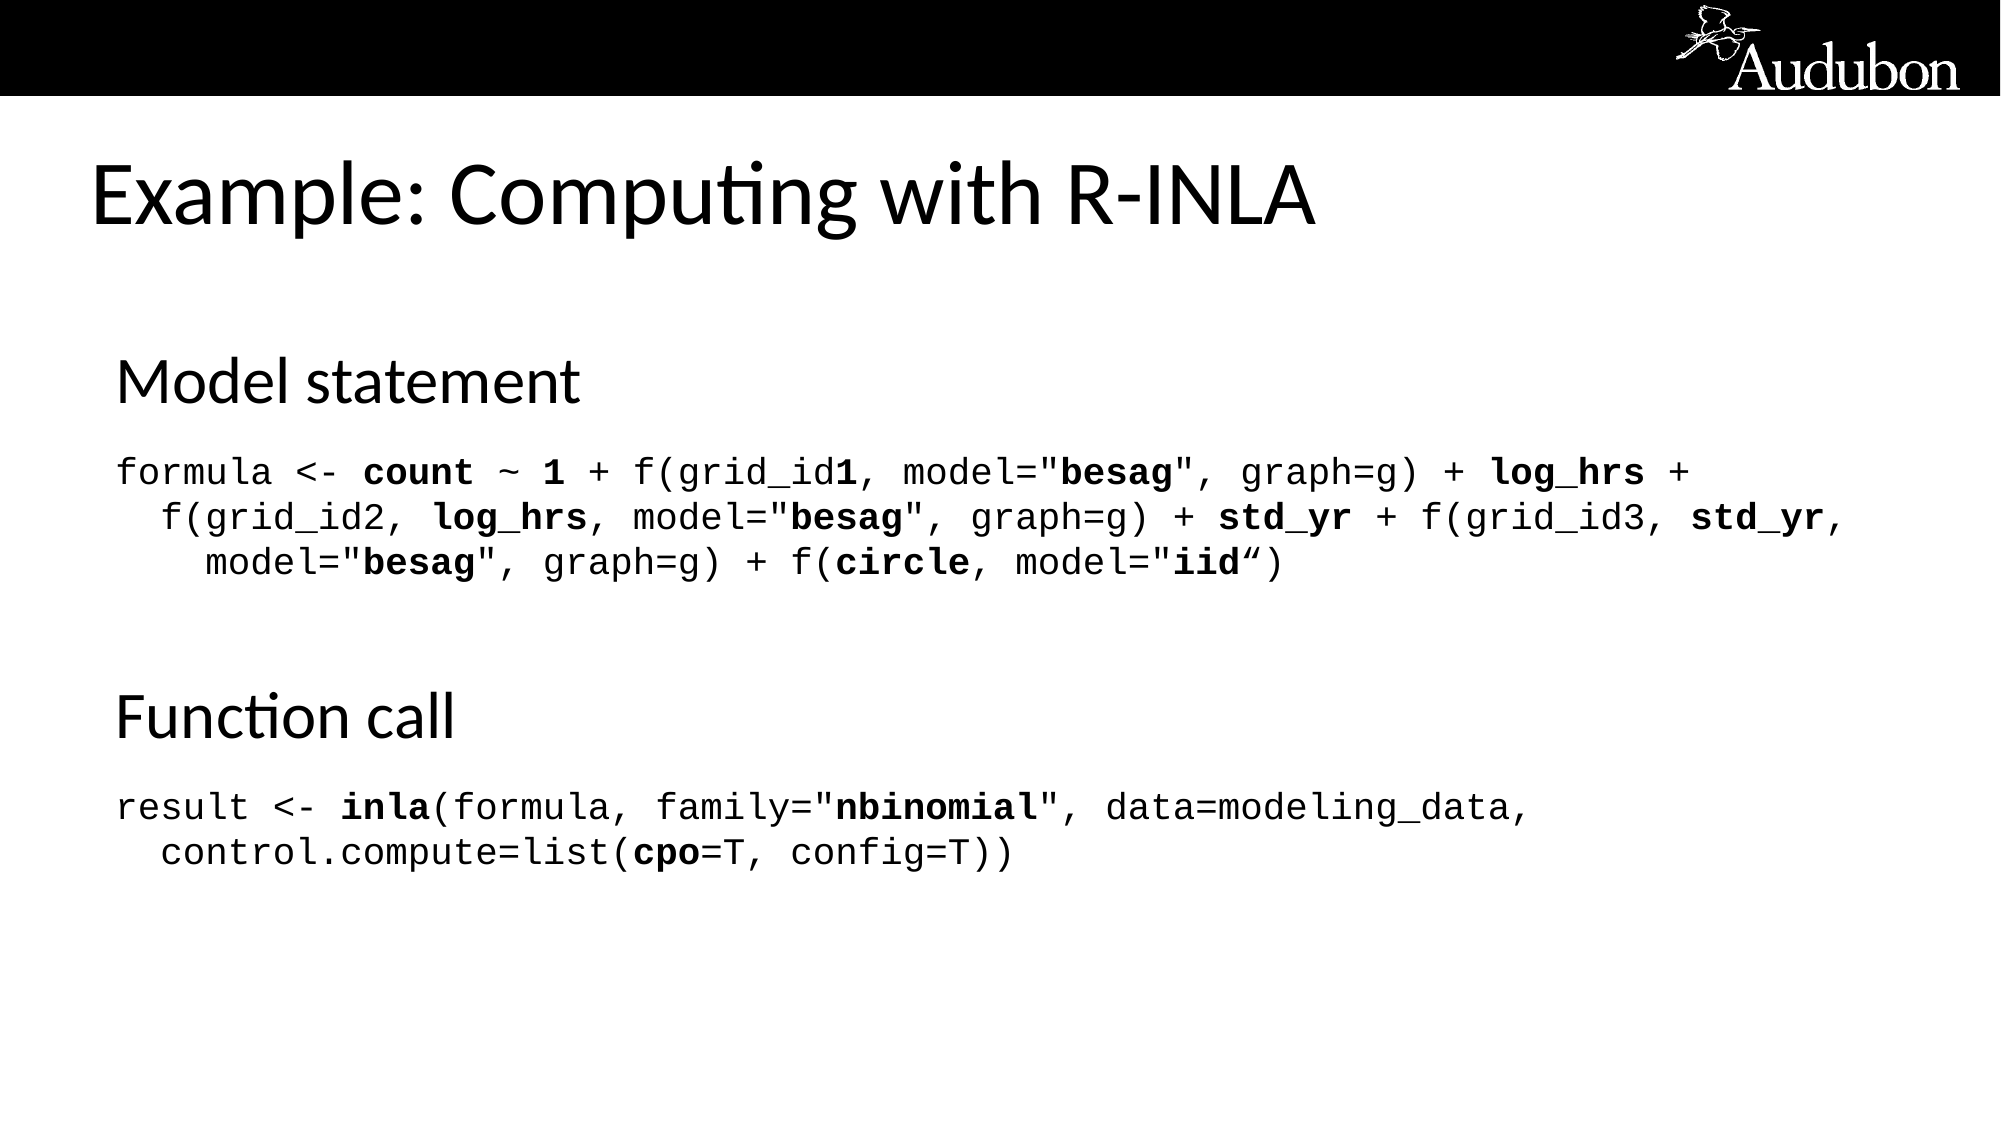

# Example: Computing with R-INLA
Model statement

formula <- count ~ 1 + f(grid_id1, model="besag", graph=g) + log_hrs +
  f(grid_id2, log_hrs, model="besag", graph=g) + std_yr + f(grid_id3, std_yr,
    model="besag", graph=g) + f(circle, model="iid“)

Function call

result <- inla(formula, family="nbinomial", data=modeling_data,
  control.compute=list(cpo=T, config=T))